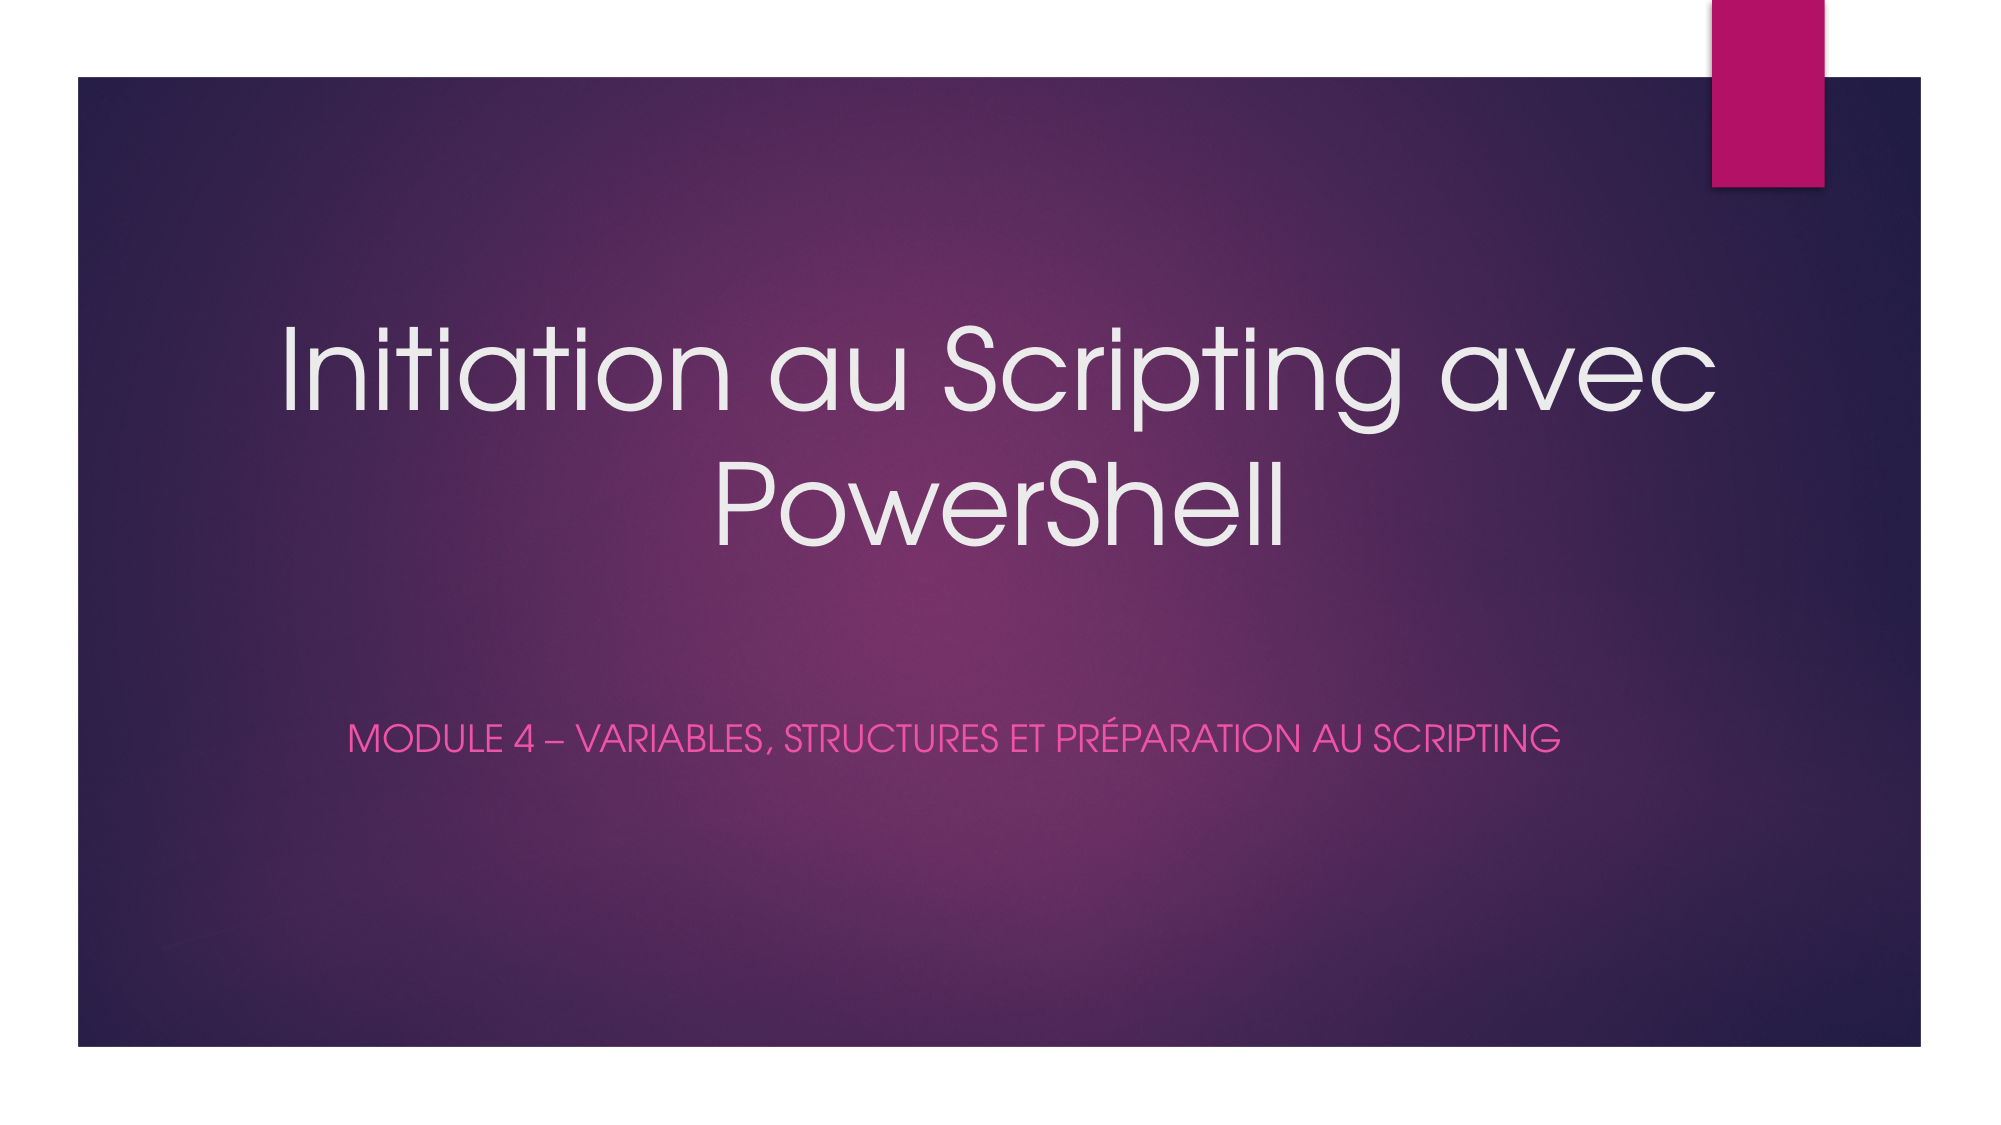

# Initiation au Scripting avec PowerShell
Module 4 – Variables, structures et préparation au Scripting